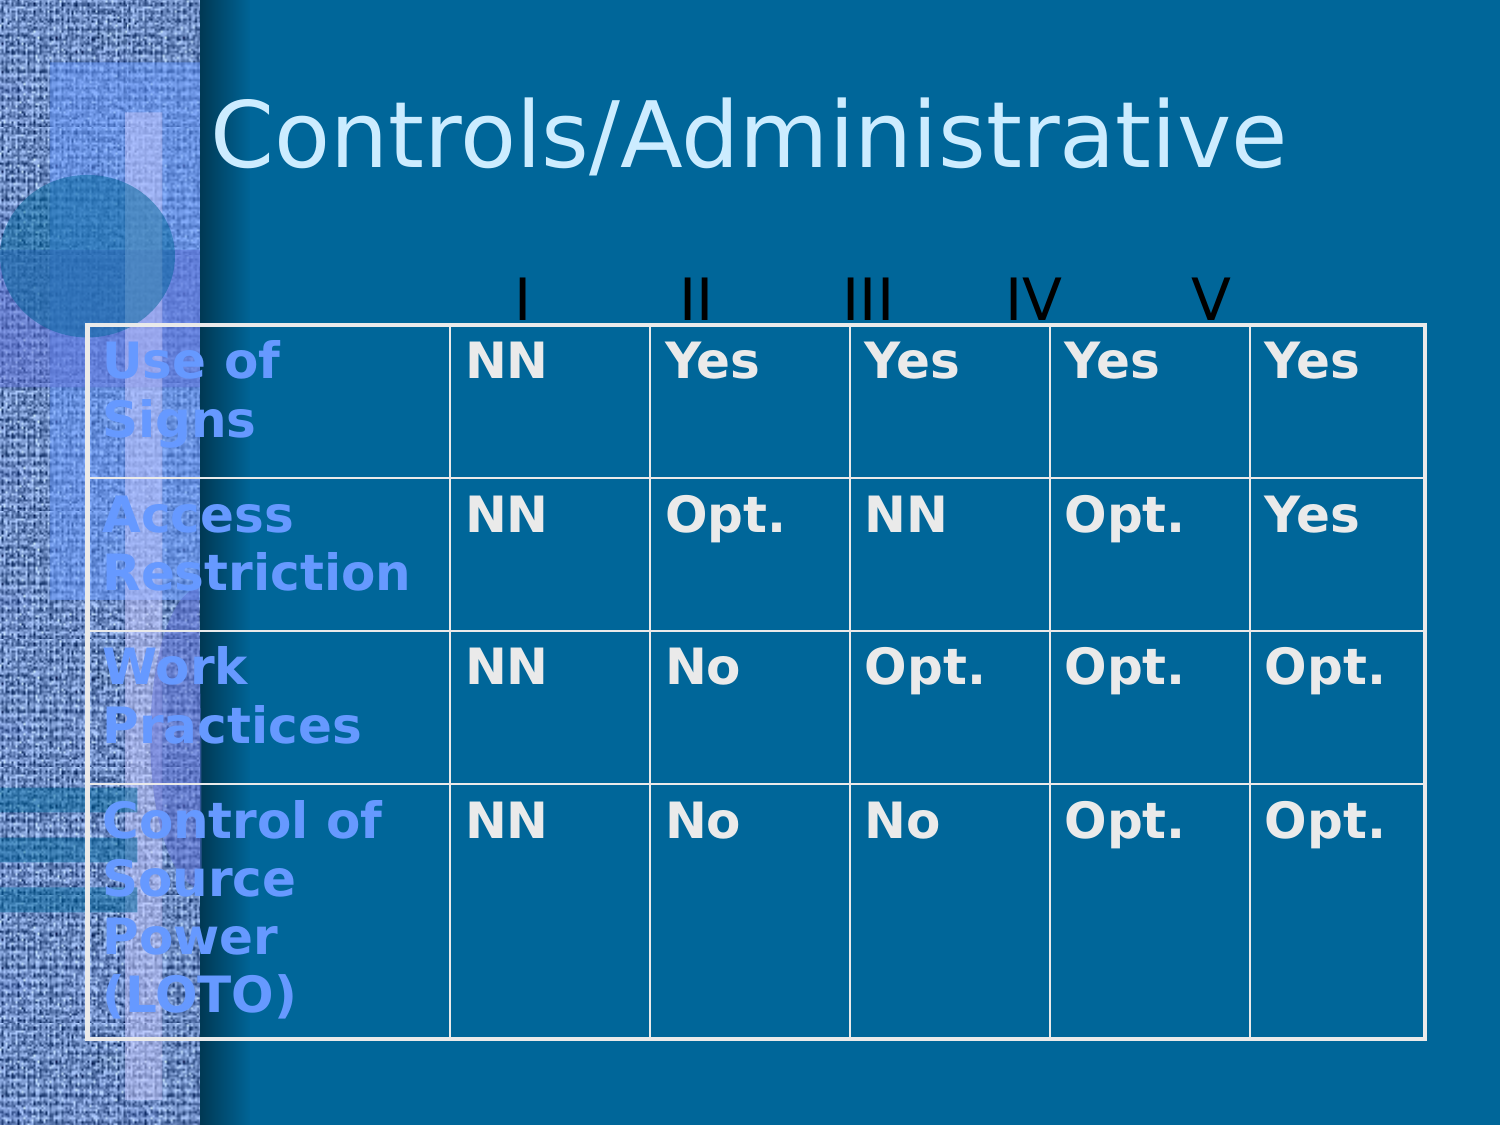

# Controls/Administrative
  I        II       III      IV       V

| Use of Signs | NN | Yes | Yes | Yes | Yes |
| --- | --- | --- | --- | --- | --- |
| Access Restriction | NN | Opt. | NN | Opt. | Yes |
| Work Practices | NN | No | Opt. | Opt. | Opt. |
| Control of Source Power (LOTO) | NN | No | No | Opt. | Opt. |